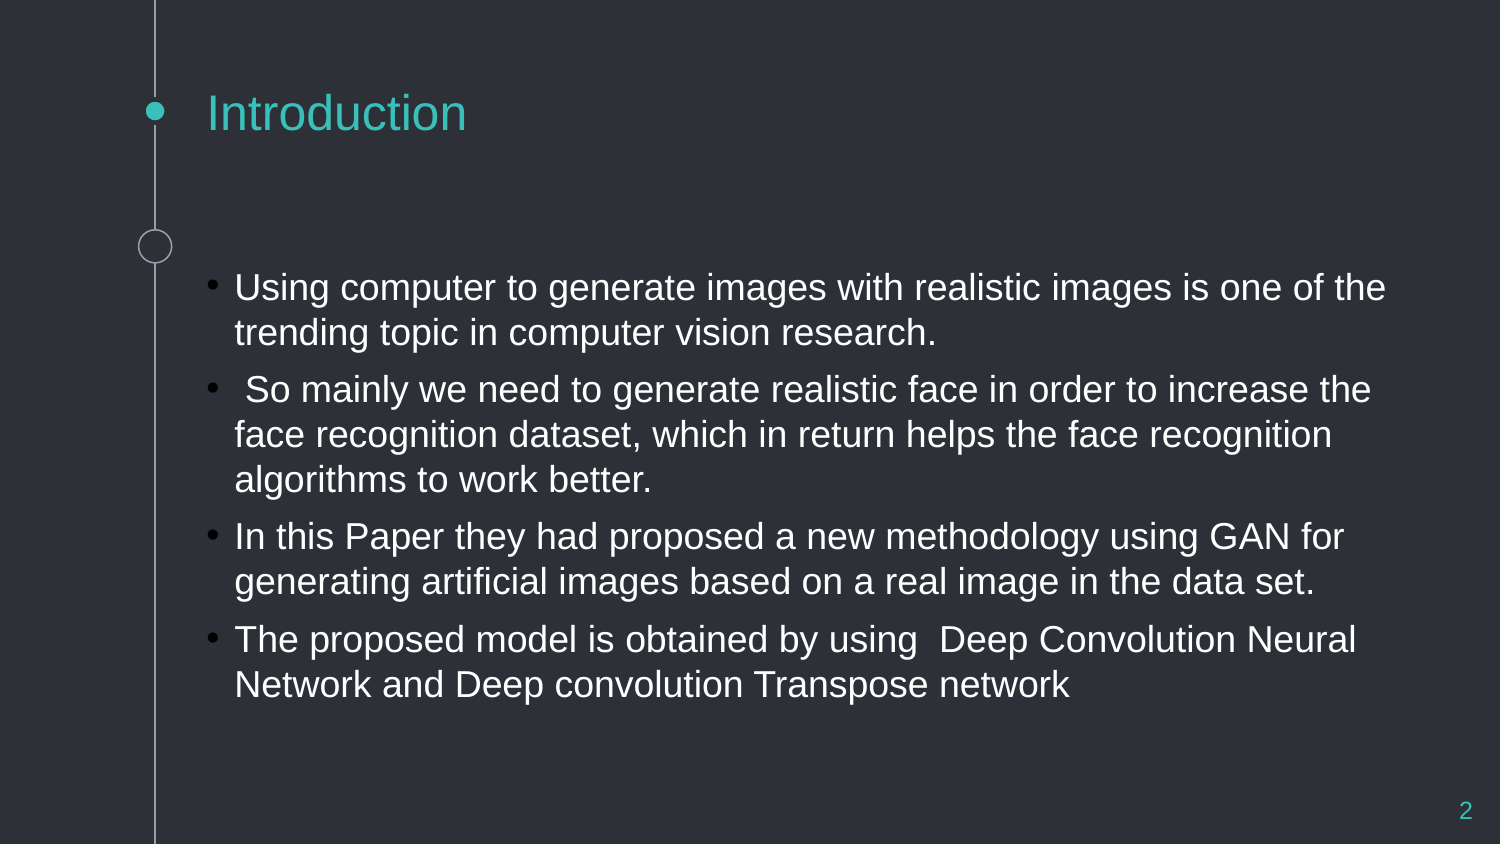

# Introduction

Using computer to generate images with realistic images is one of the trending topic in computer vision research.
 So mainly we need to generate realistic face in order to increase the face recognition dataset, which in return helps the face recognition algorithms to work better.
In this Paper they had proposed a new methodology using GAN for generating artificial images based on a real image in the data set.
The proposed model is obtained by using  Deep Convolution Neural Network and Deep convolution Transpose network

2